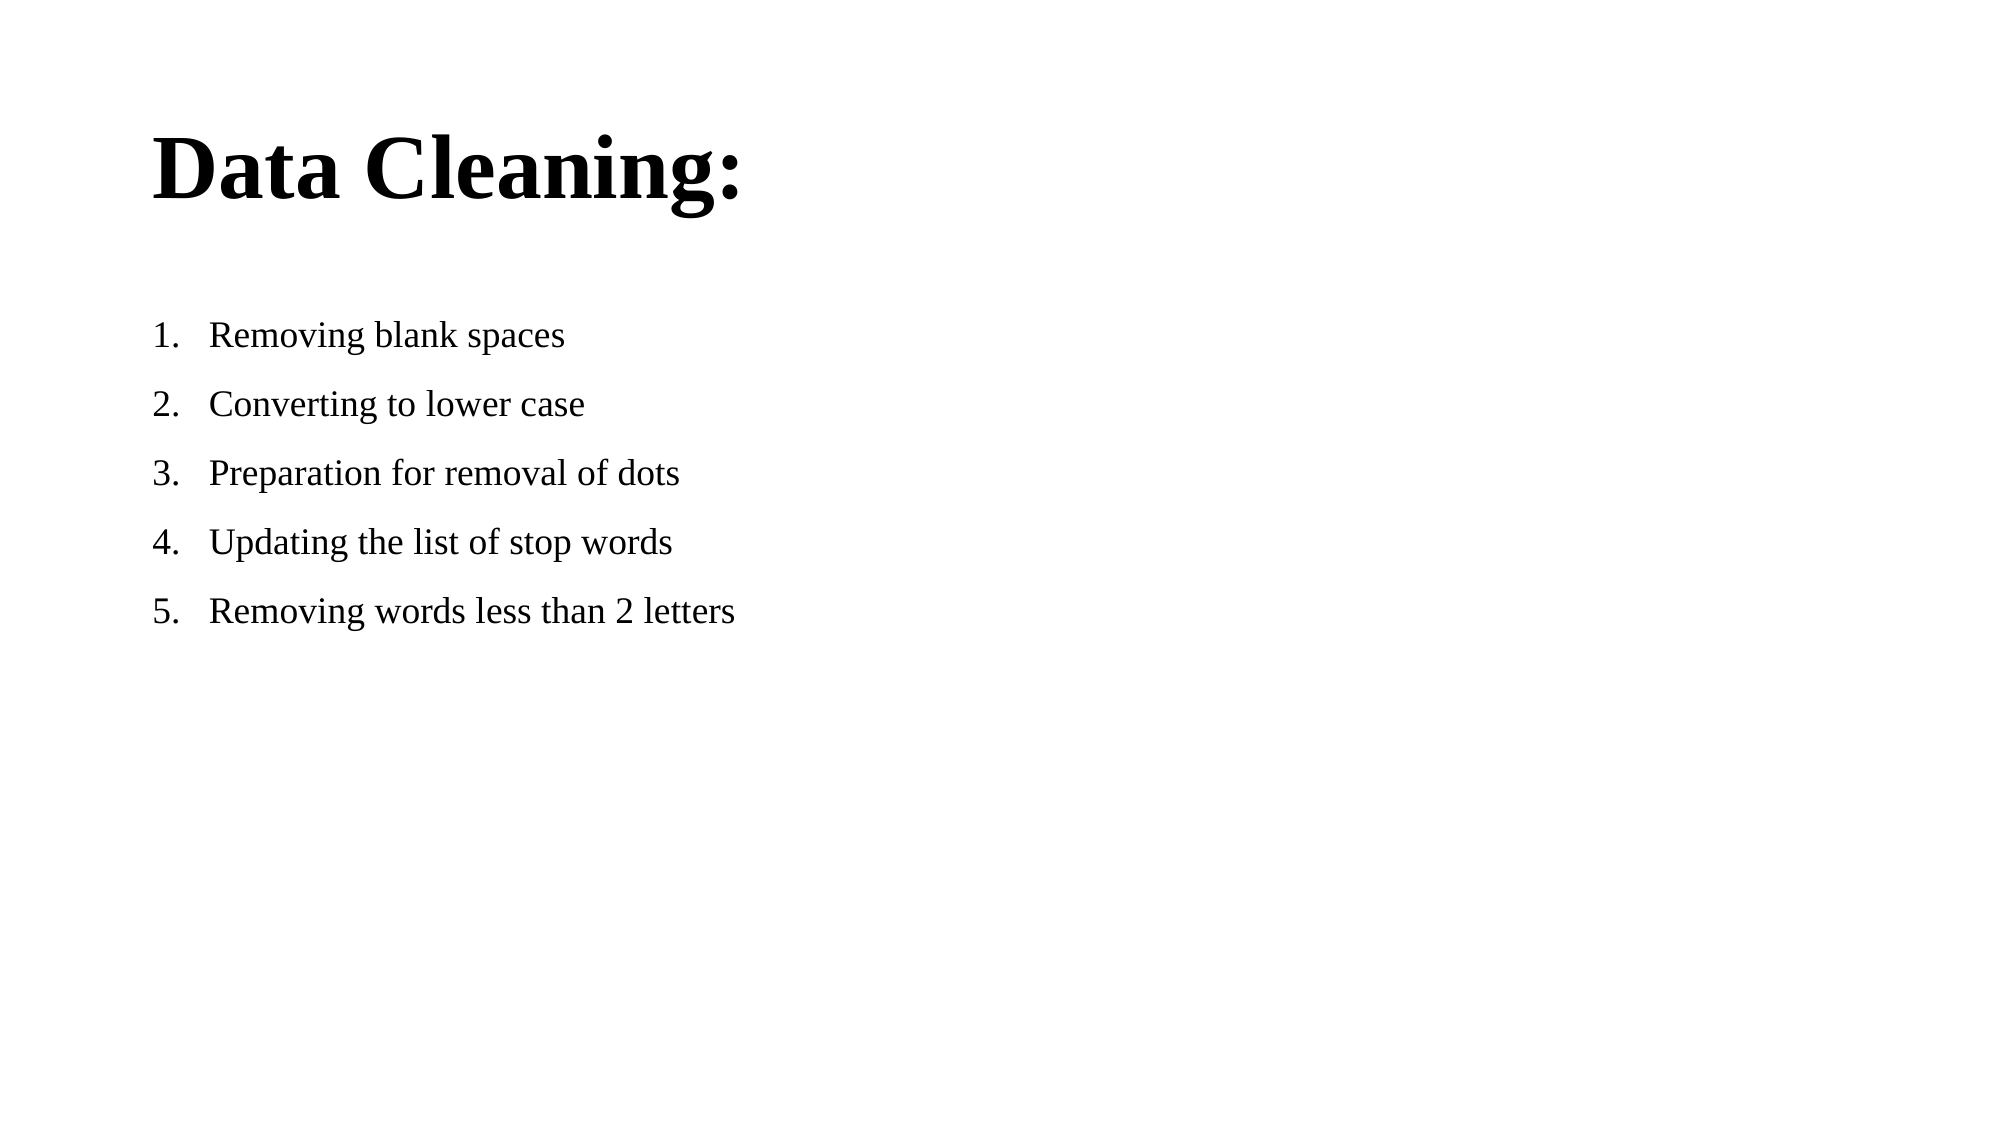

# Data Cleaning:
Removing blank spaces
Converting to lower case
Preparation for removal of dots
Updating the list of stop words
Removing words less than 2 letters